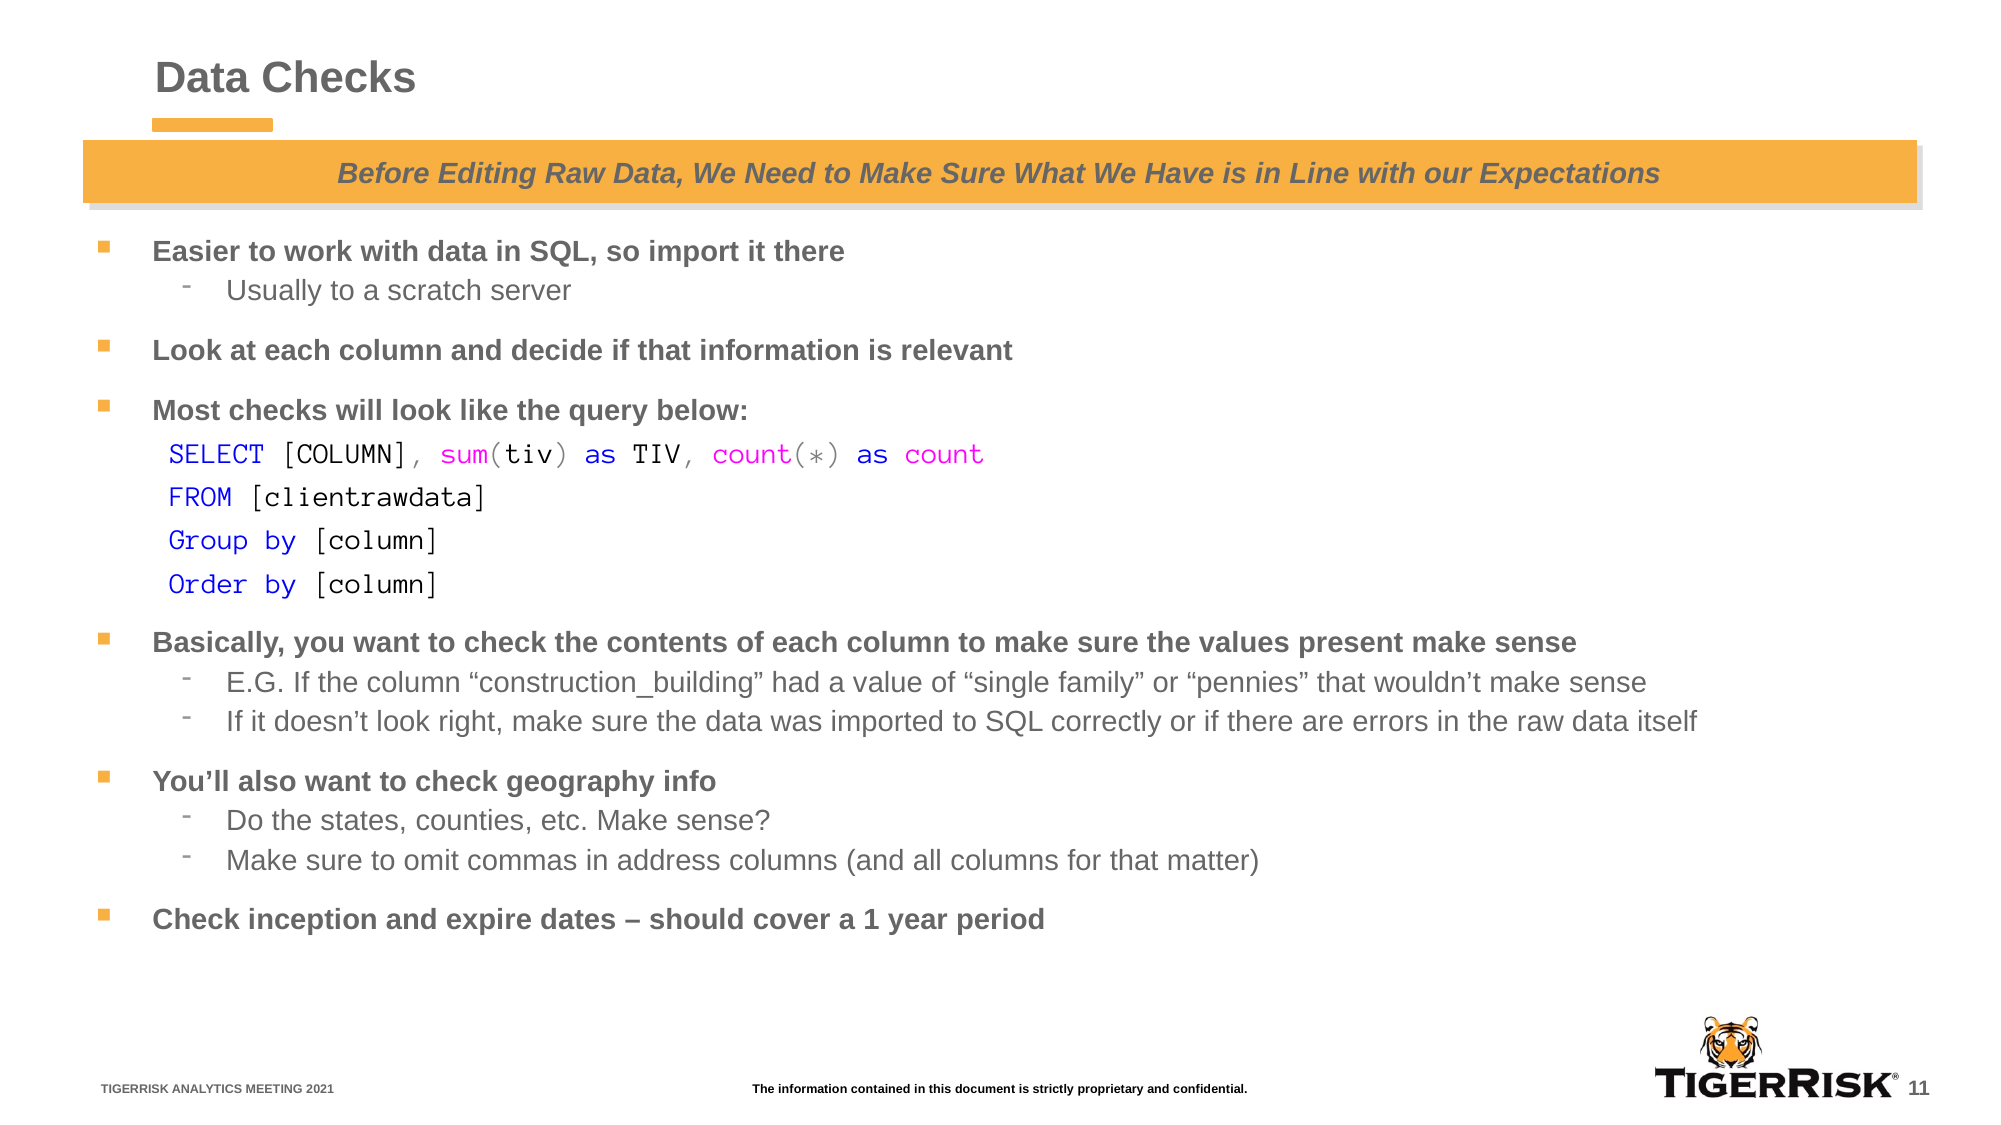

# Data Checks
Before Editing Raw Data, We Need to Make Sure What We Have is in Line with our Expectations
Easier to work with data in SQL, so import it there
Usually to a scratch server
Look at each column and decide if that information is relevant
Most checks will look like the query below:
SELECT [COLUMN], sum(tiv) as TIV, count(*) as count
FROM [clientrawdata]
Group by [column]
Order by [column]
Basically, you want to check the contents of each column to make sure the values present make sense
E.G. If the column “construction_building” had a value of “single family” or “pennies” that wouldn’t make sense
If it doesn’t look right, make sure the data was imported to SQL correctly or if there are errors in the raw data itself
You’ll also want to check geography info
Do the states, counties, etc. Make sense?
Make sure to omit commas in address columns (and all columns for that matter)
Check inception and expire dates – should cover a 1 year period